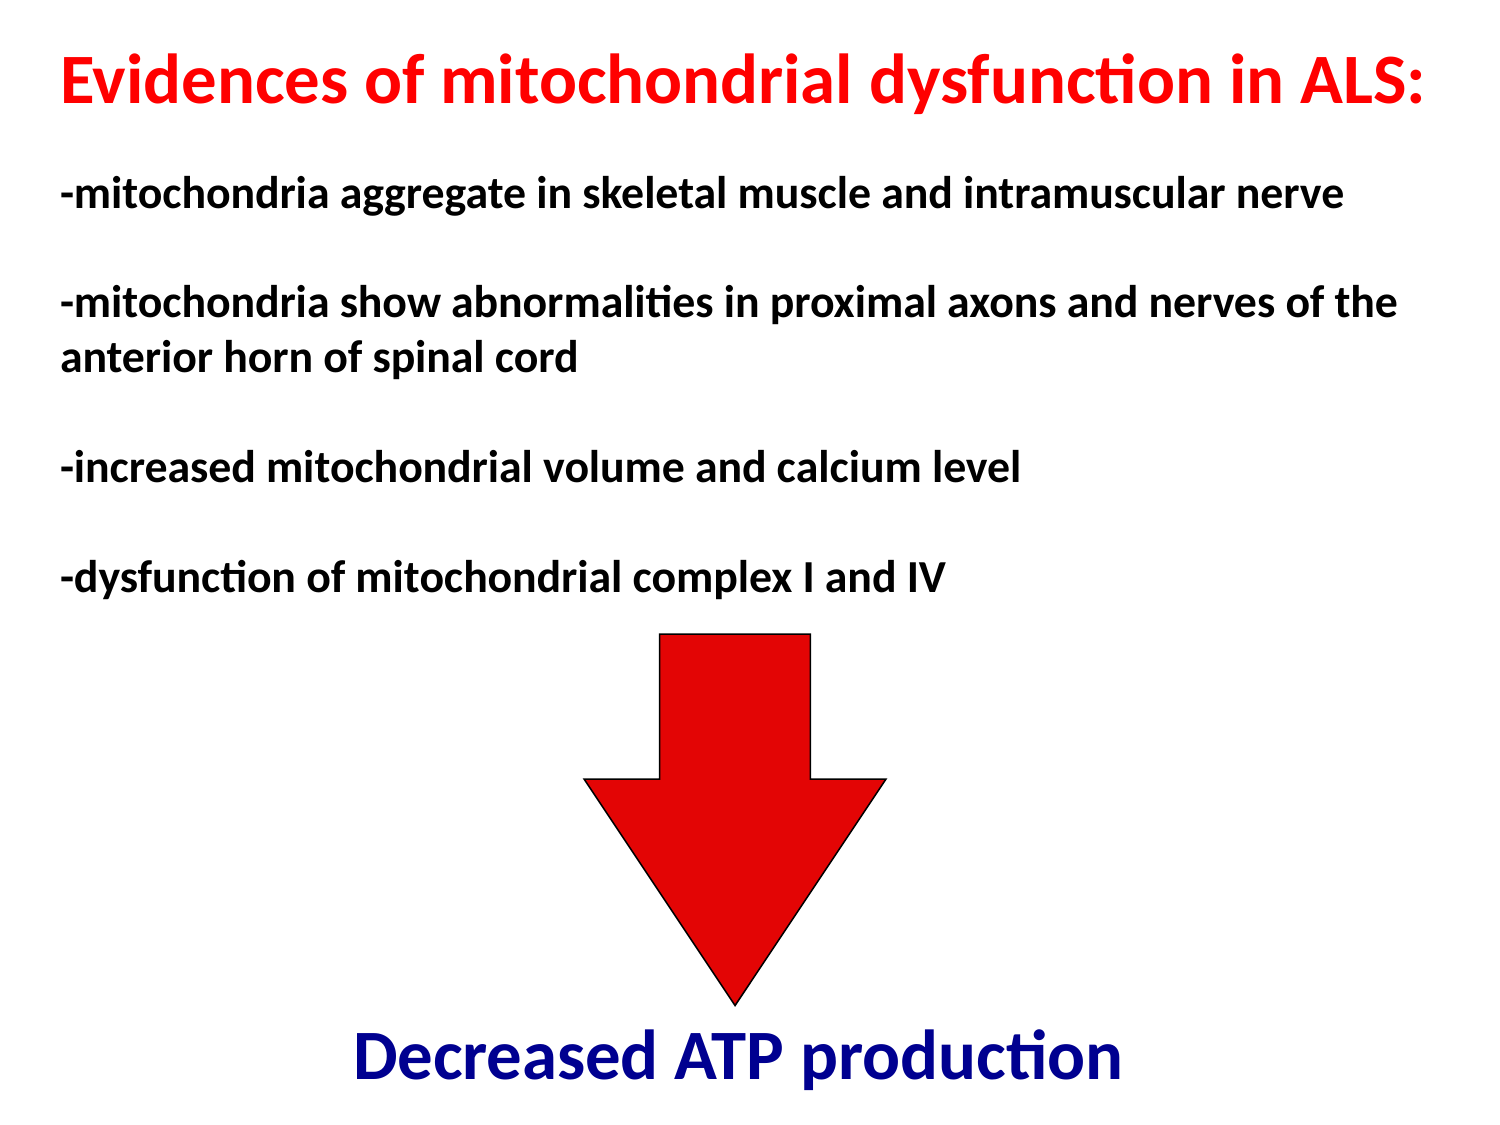

Evidences of mitochondrial dysfunction in ALS:

-mitochondria aggregate in skeletal muscle and intramuscular nerve

-mitochondria show abnormalities in proximal axons and nerves of the anterior horn of spinal cord

-increased mitochondrial volume and calcium level

-dysfunction of mitochondrial complex I and IV

Decreased ATP production